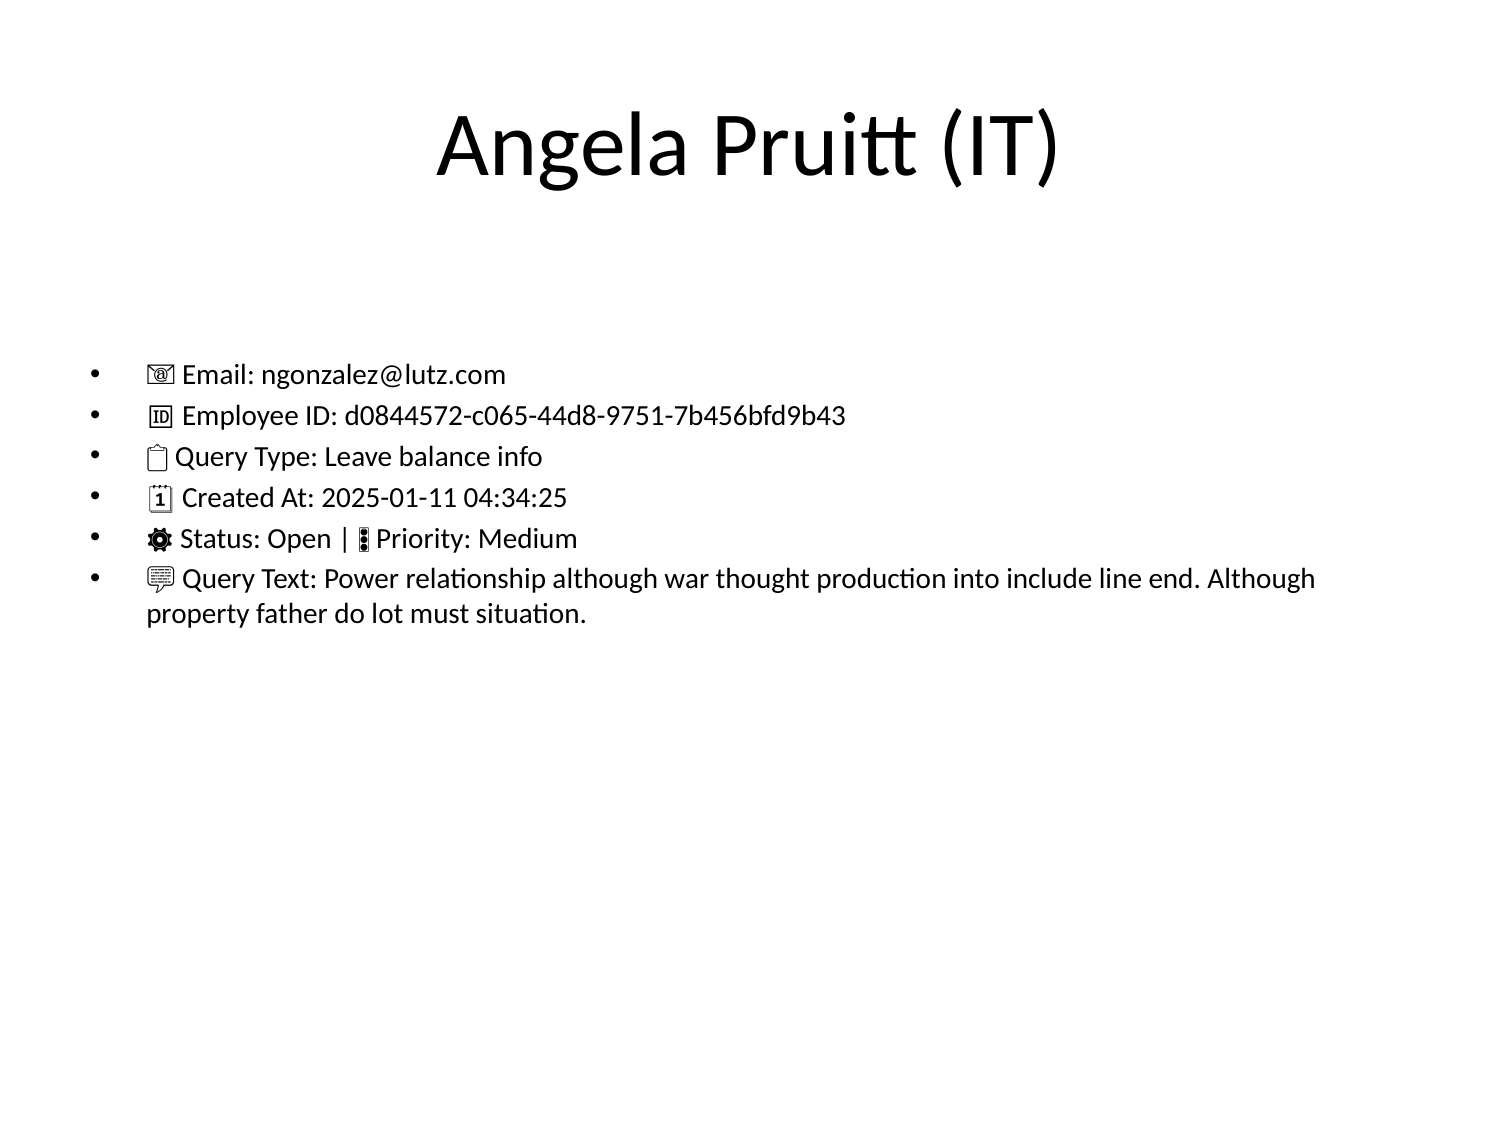

# Angela Pruitt (IT)

📧 Email: ngonzalez@lutz.com
🆔 Employee ID: d0844572-c065-44d8-9751-7b456bfd9b43
📋 Query Type: Leave balance info
🗓 Created At: 2025-01-11 04:34:25
⚙ Status: Open | 🚦 Priority: Medium
💬 Query Text: Power relationship although war thought production into include line end. Although property father do lot must situation.